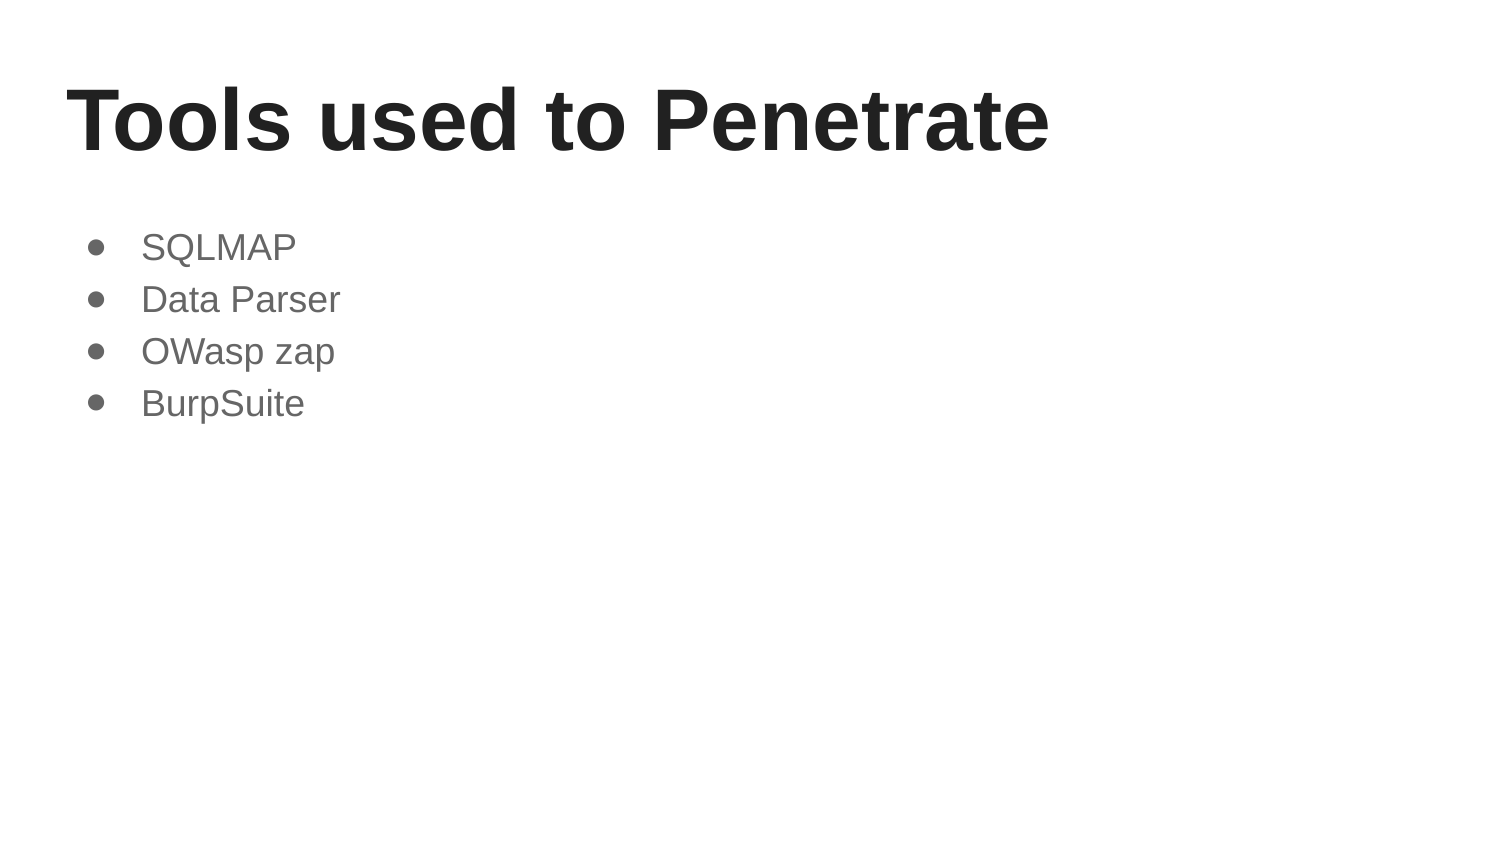

# Tools used to Penetrate
SQLMAP
Data Parser
OWasp zap
BurpSuite